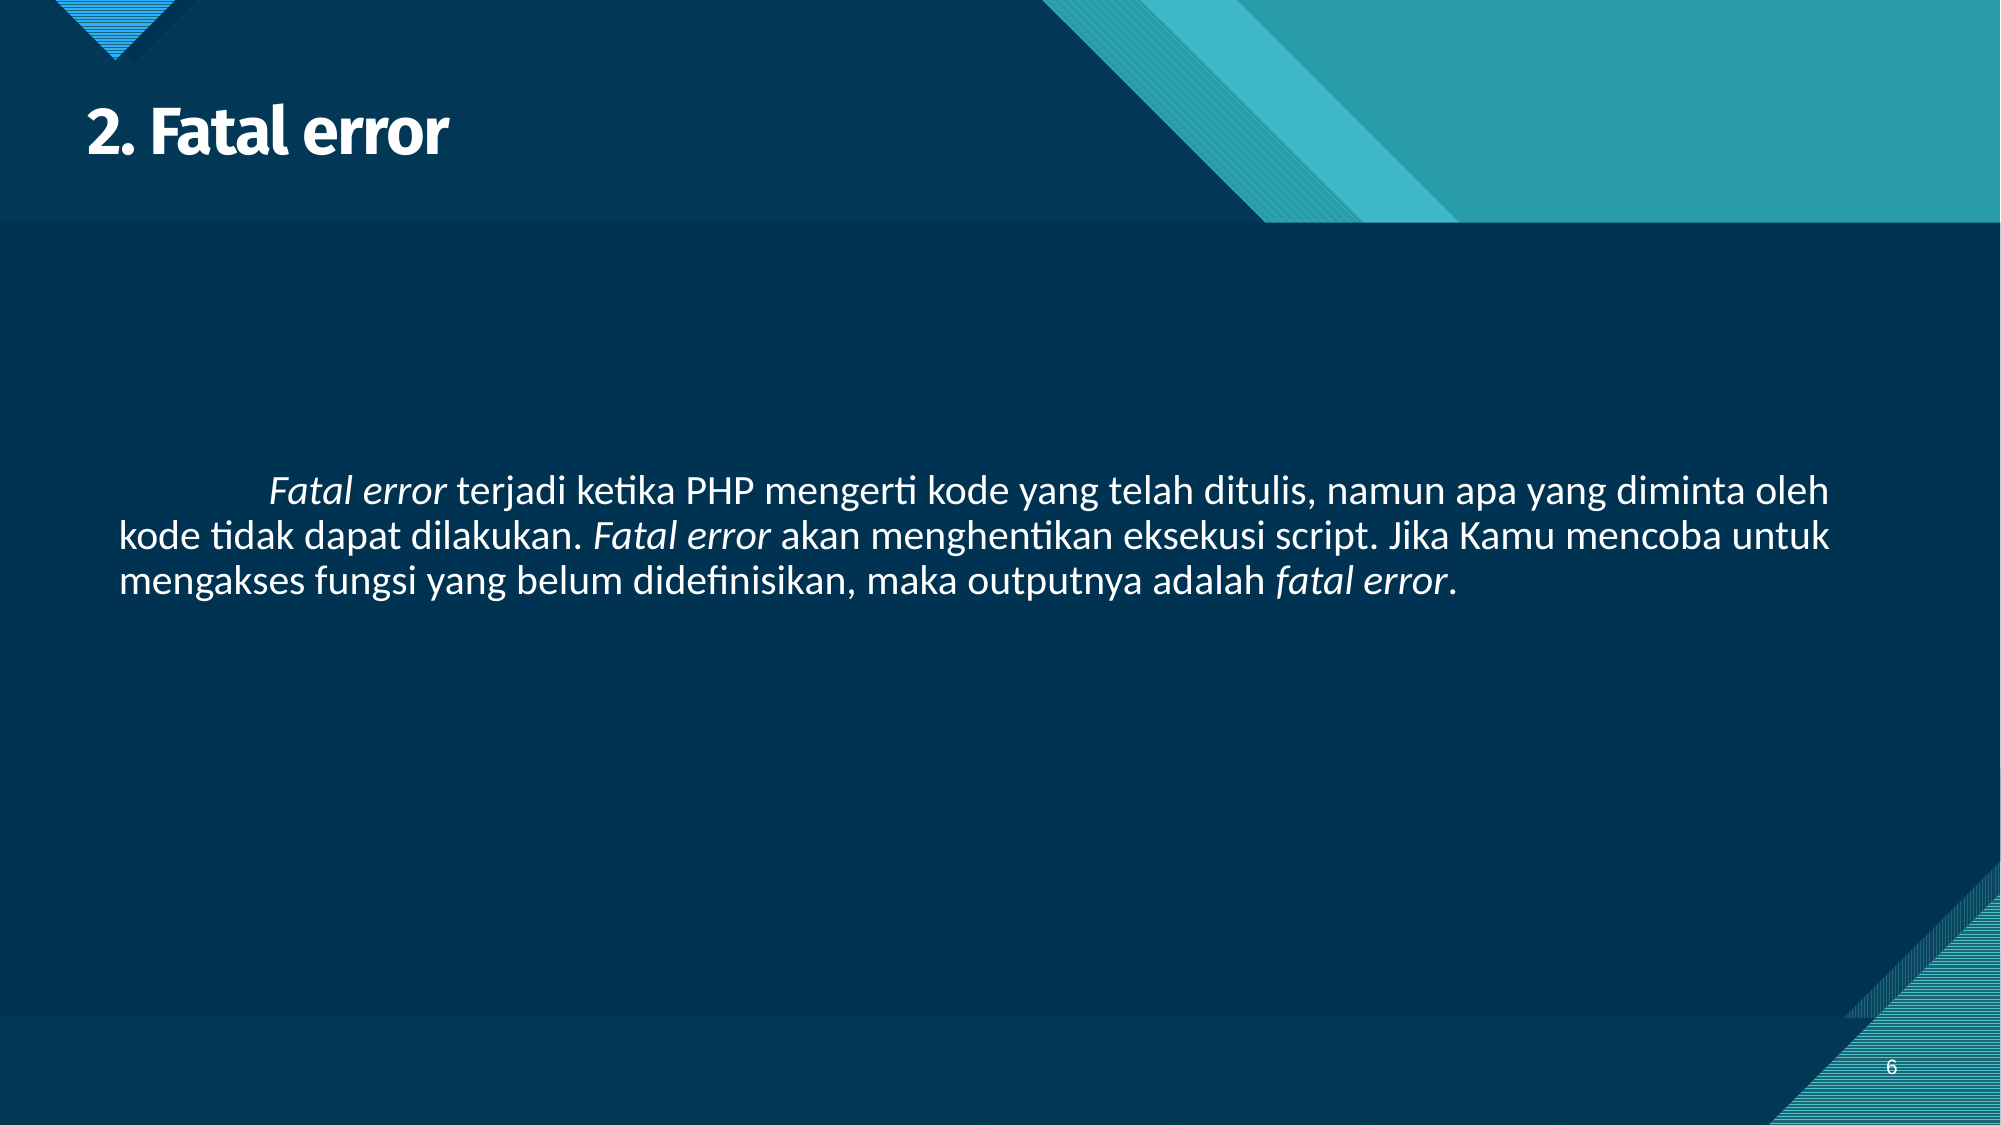

# 2. Fatal error
	Fatal error terjadi ketika PHP mengerti kode yang telah ditulis, namun apa yang diminta oleh kode tidak dapat dilakukan. Fatal error akan menghentikan eksekusi script. Jika Kamu mencoba untuk mengakses fungsi yang belum didefinisikan, maka outputnya adalah fatal error.

6